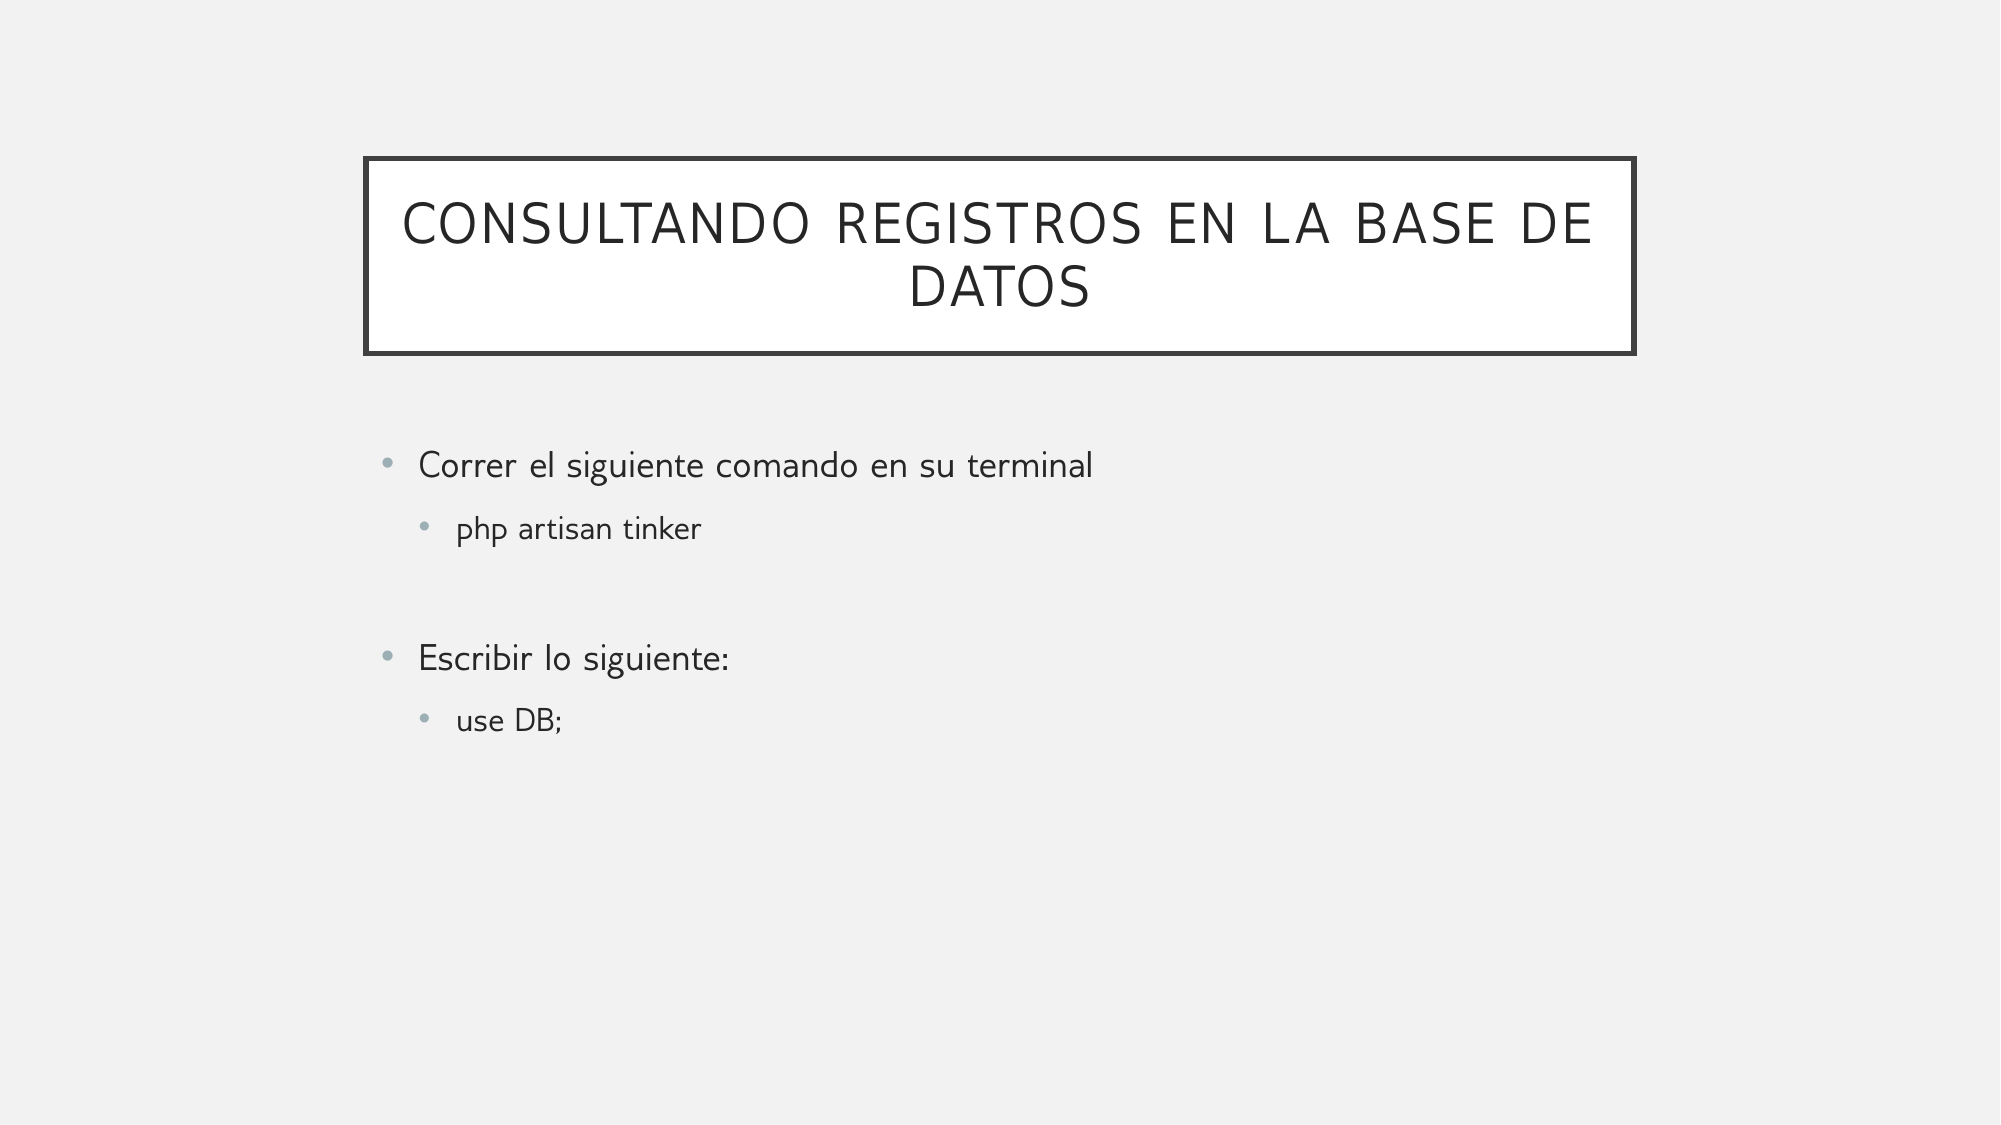

# Consultando registros en la base de datos
Correr el siguiente comando en su terminal
php artisan tinker

Escribir lo siguiente:
use DB;